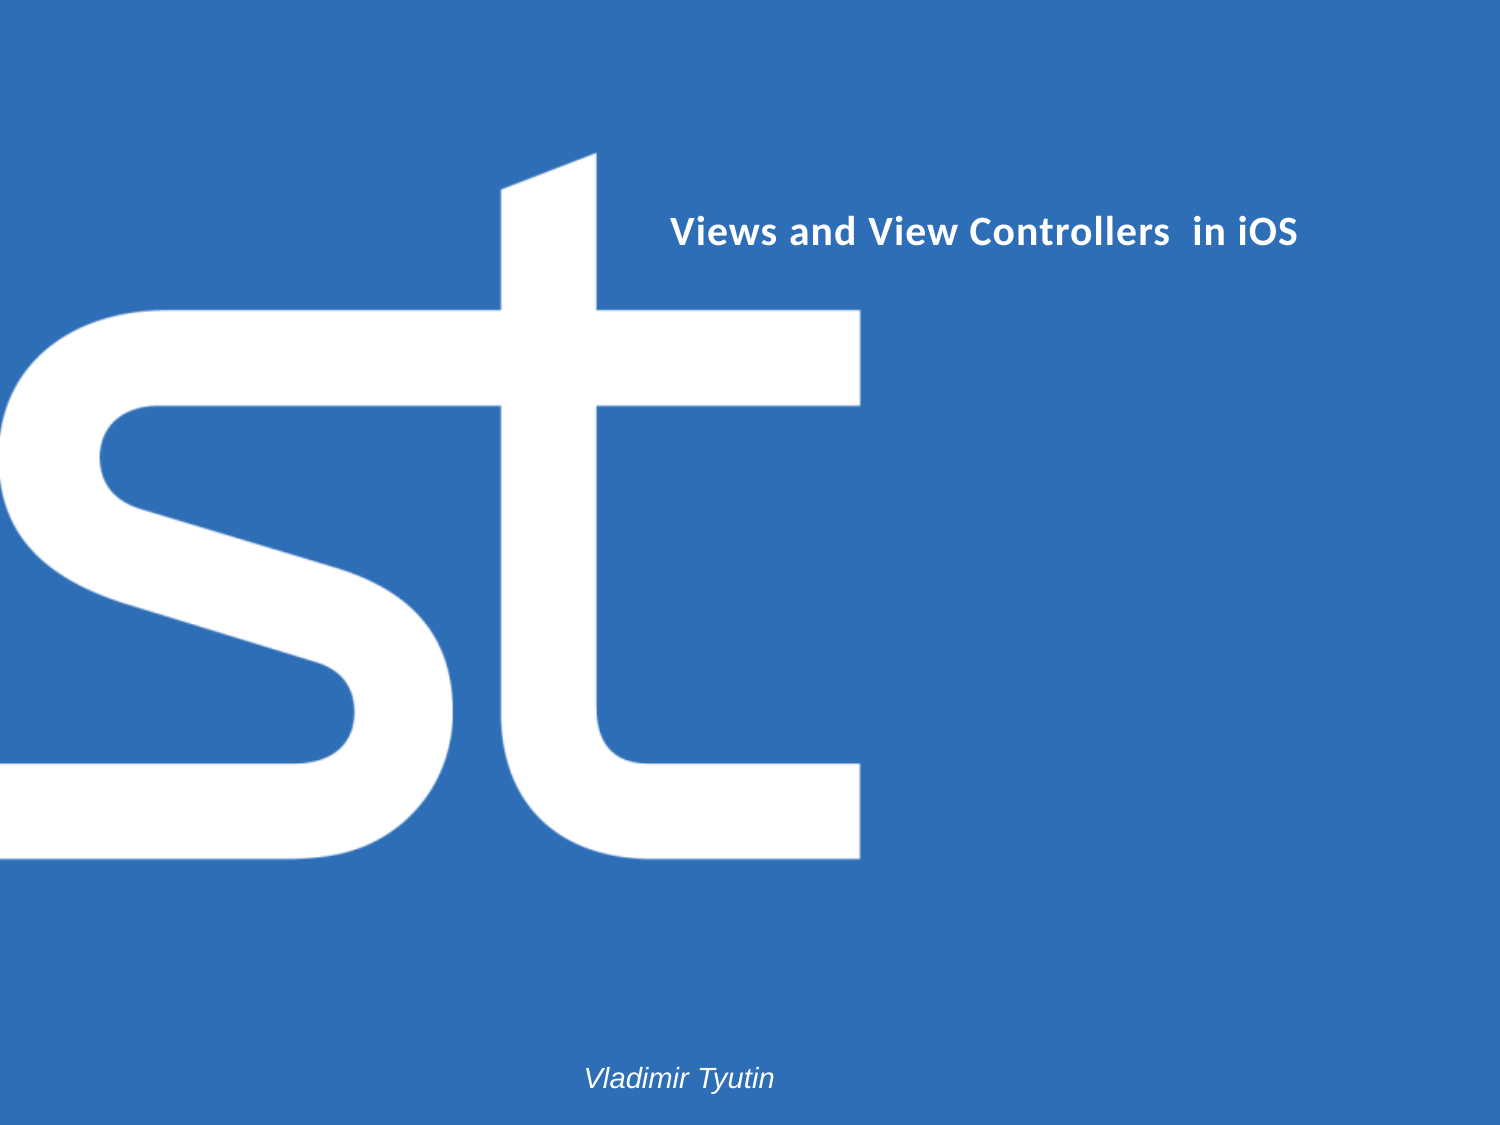

# Views and View Controllers  in iOS
Vladimir Tyutin